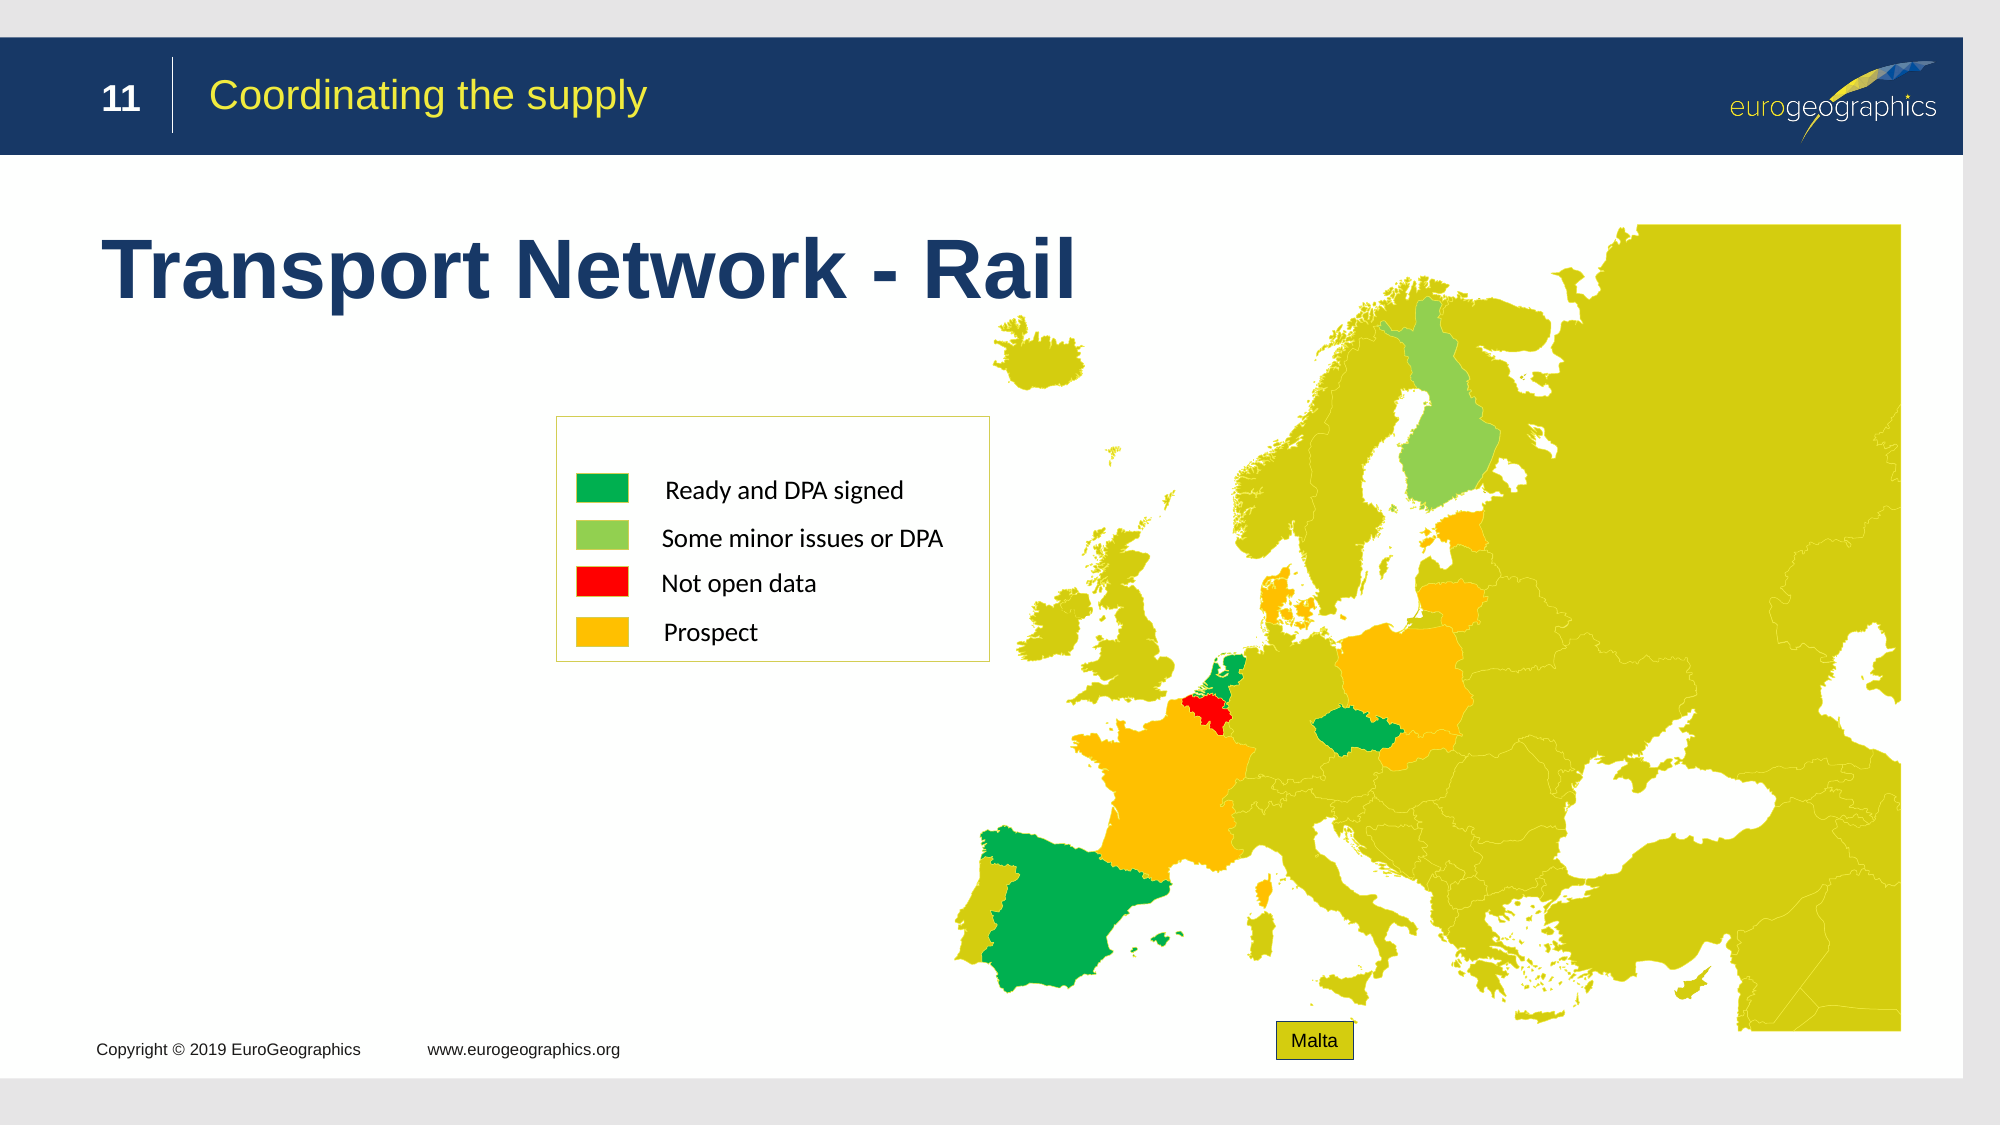

Coordinating the supply
11
# Transport Network - Rail

Ready and DPA signed

Some minor issues or DPA

Not open data

Prospect

Copyright © 2019 EuroGeographics              www.eurogeographics.org
Malta